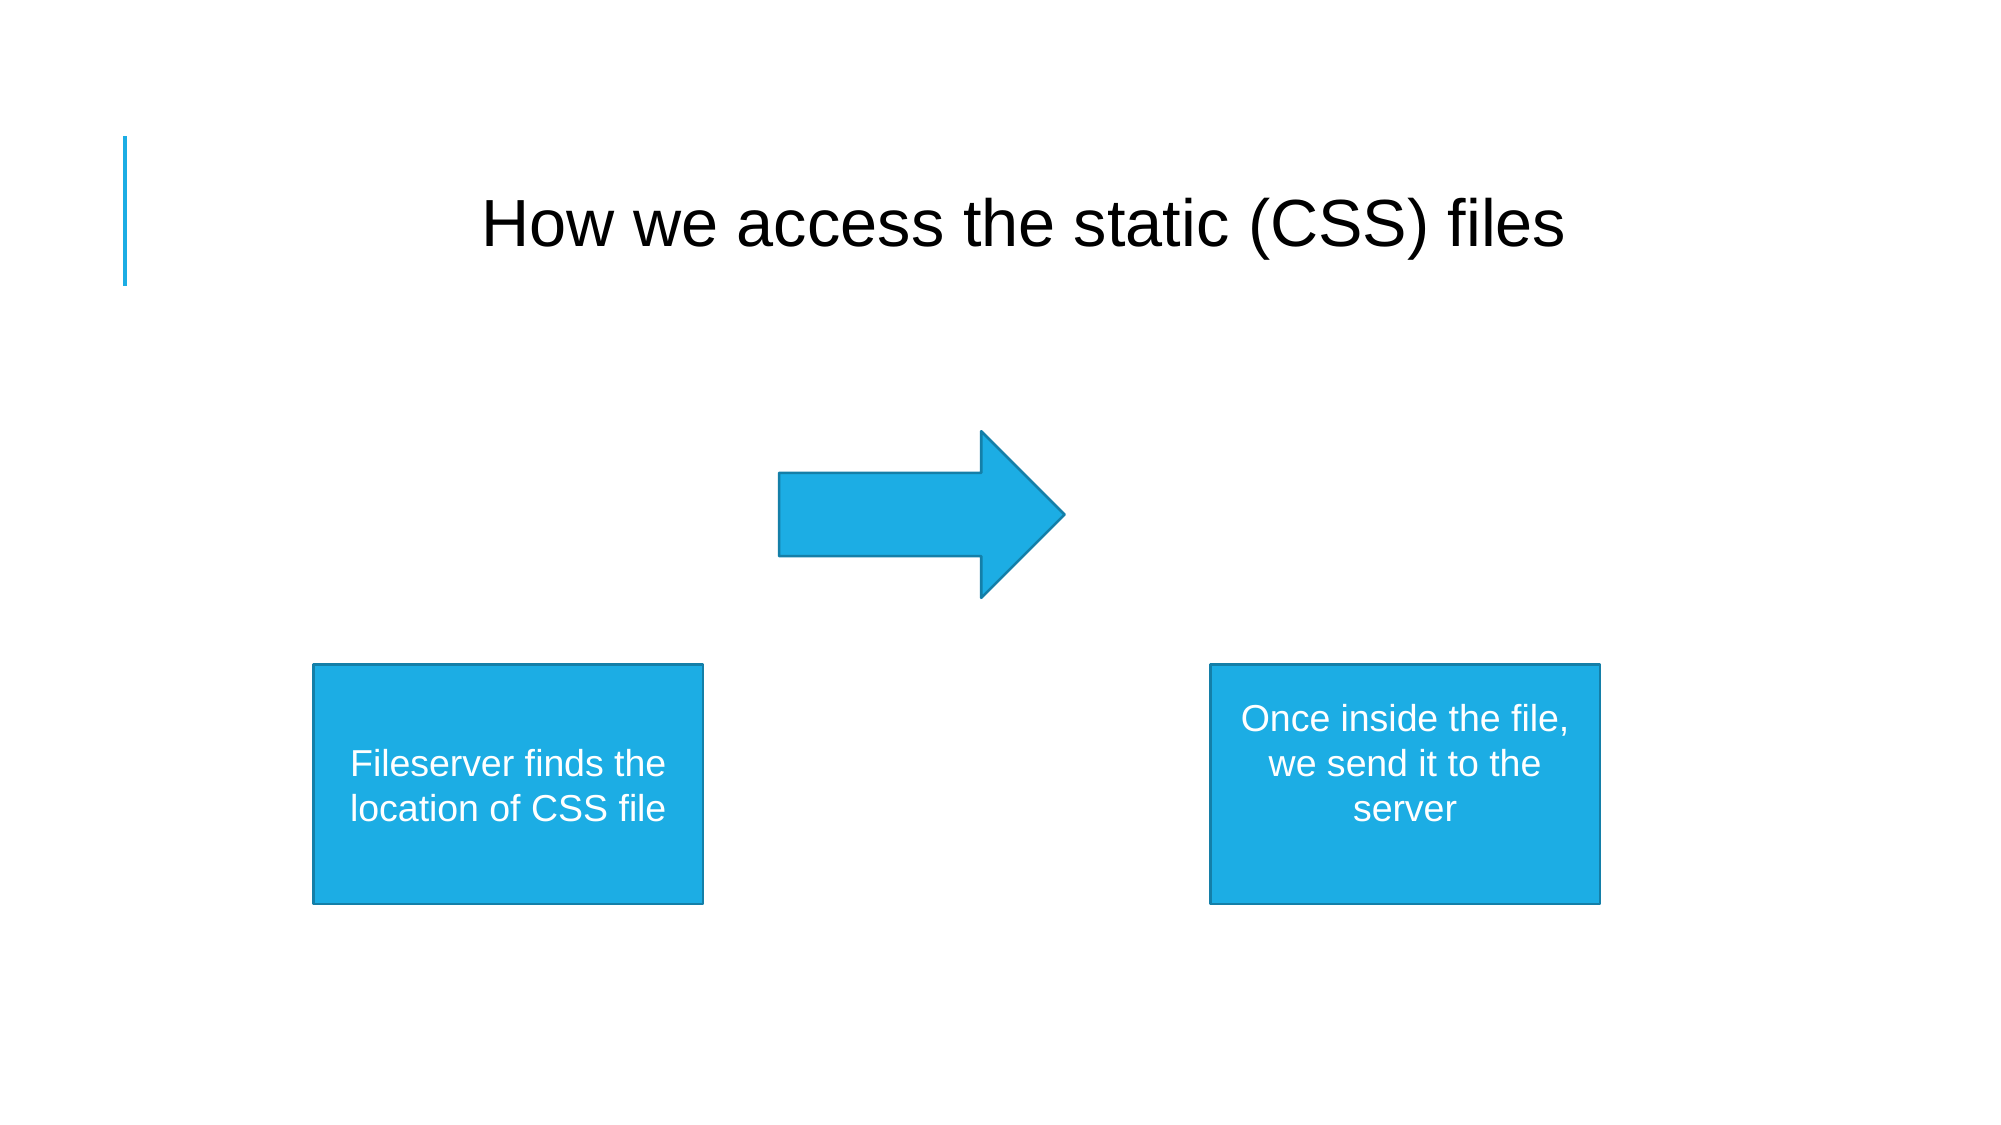

How we access the static (CSS) files

Fileserver finds the location of CSS file
Once inside the file, we send it to the server